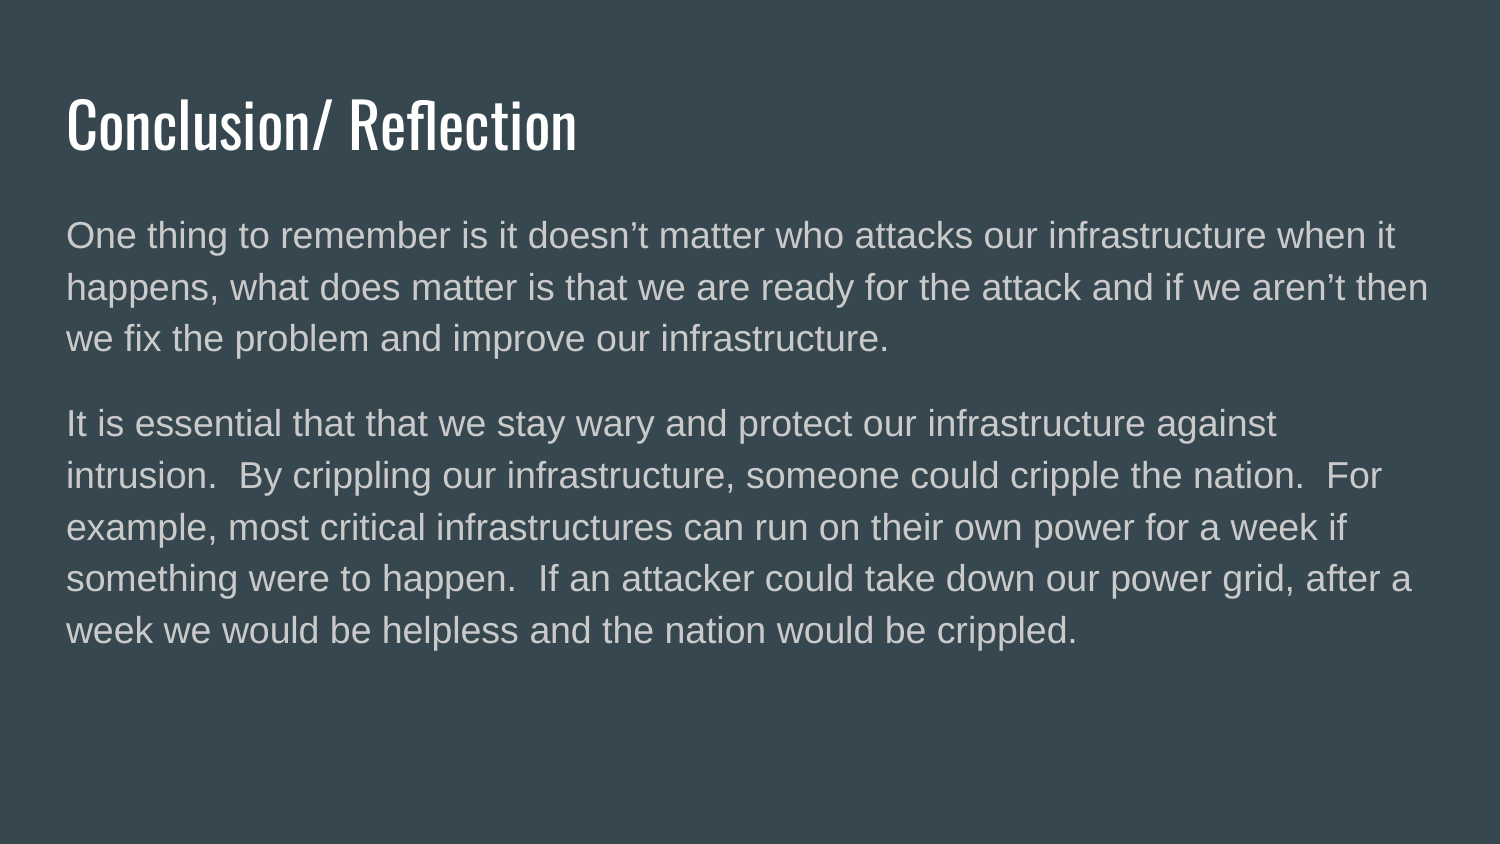

# Conclusion/ Reflection
One thing to remember is it doesn’t matter who attacks our infrastructure when it happens, what does matter is that we are ready for the attack and if we aren’t then we fix the problem and improve our infrastructure.
It is essential that that we stay wary and protect our infrastructure against intrusion.  By crippling our infrastructure, someone could cripple the nation.  For example, most critical infrastructures can run on their own power for a week if something were to happen.  If an attacker could take down our power grid, after a week we would be helpless and the nation would be crippled.